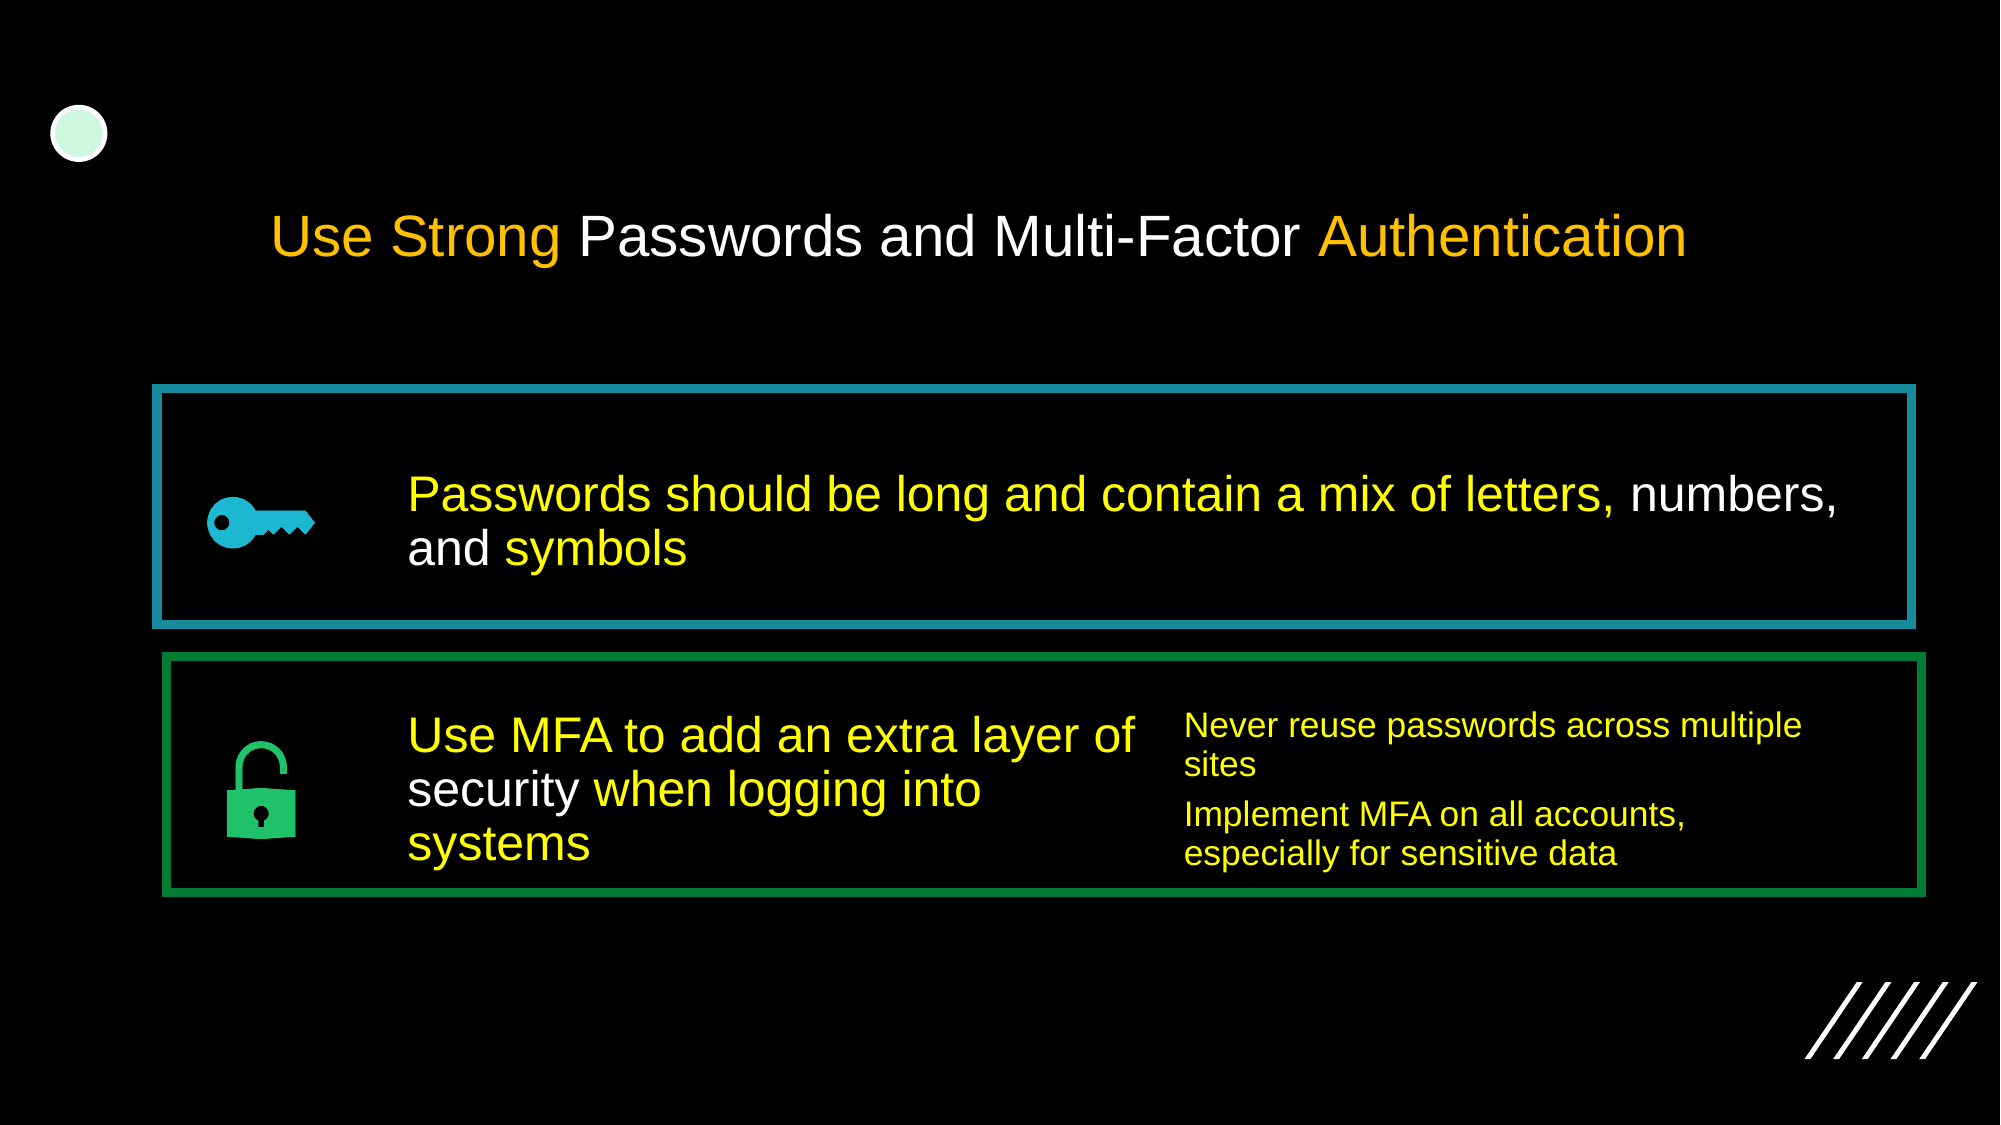

# Use Strong Passwords and Multi-Factor Authentication
Passwords should be long and contain a mix of letters, numbers, and symbols
Use MFA to add an extra layer of security when logging into systems
Never reuse passwords across multiple sites
Implement MFA on all accounts, especially for sensitive data